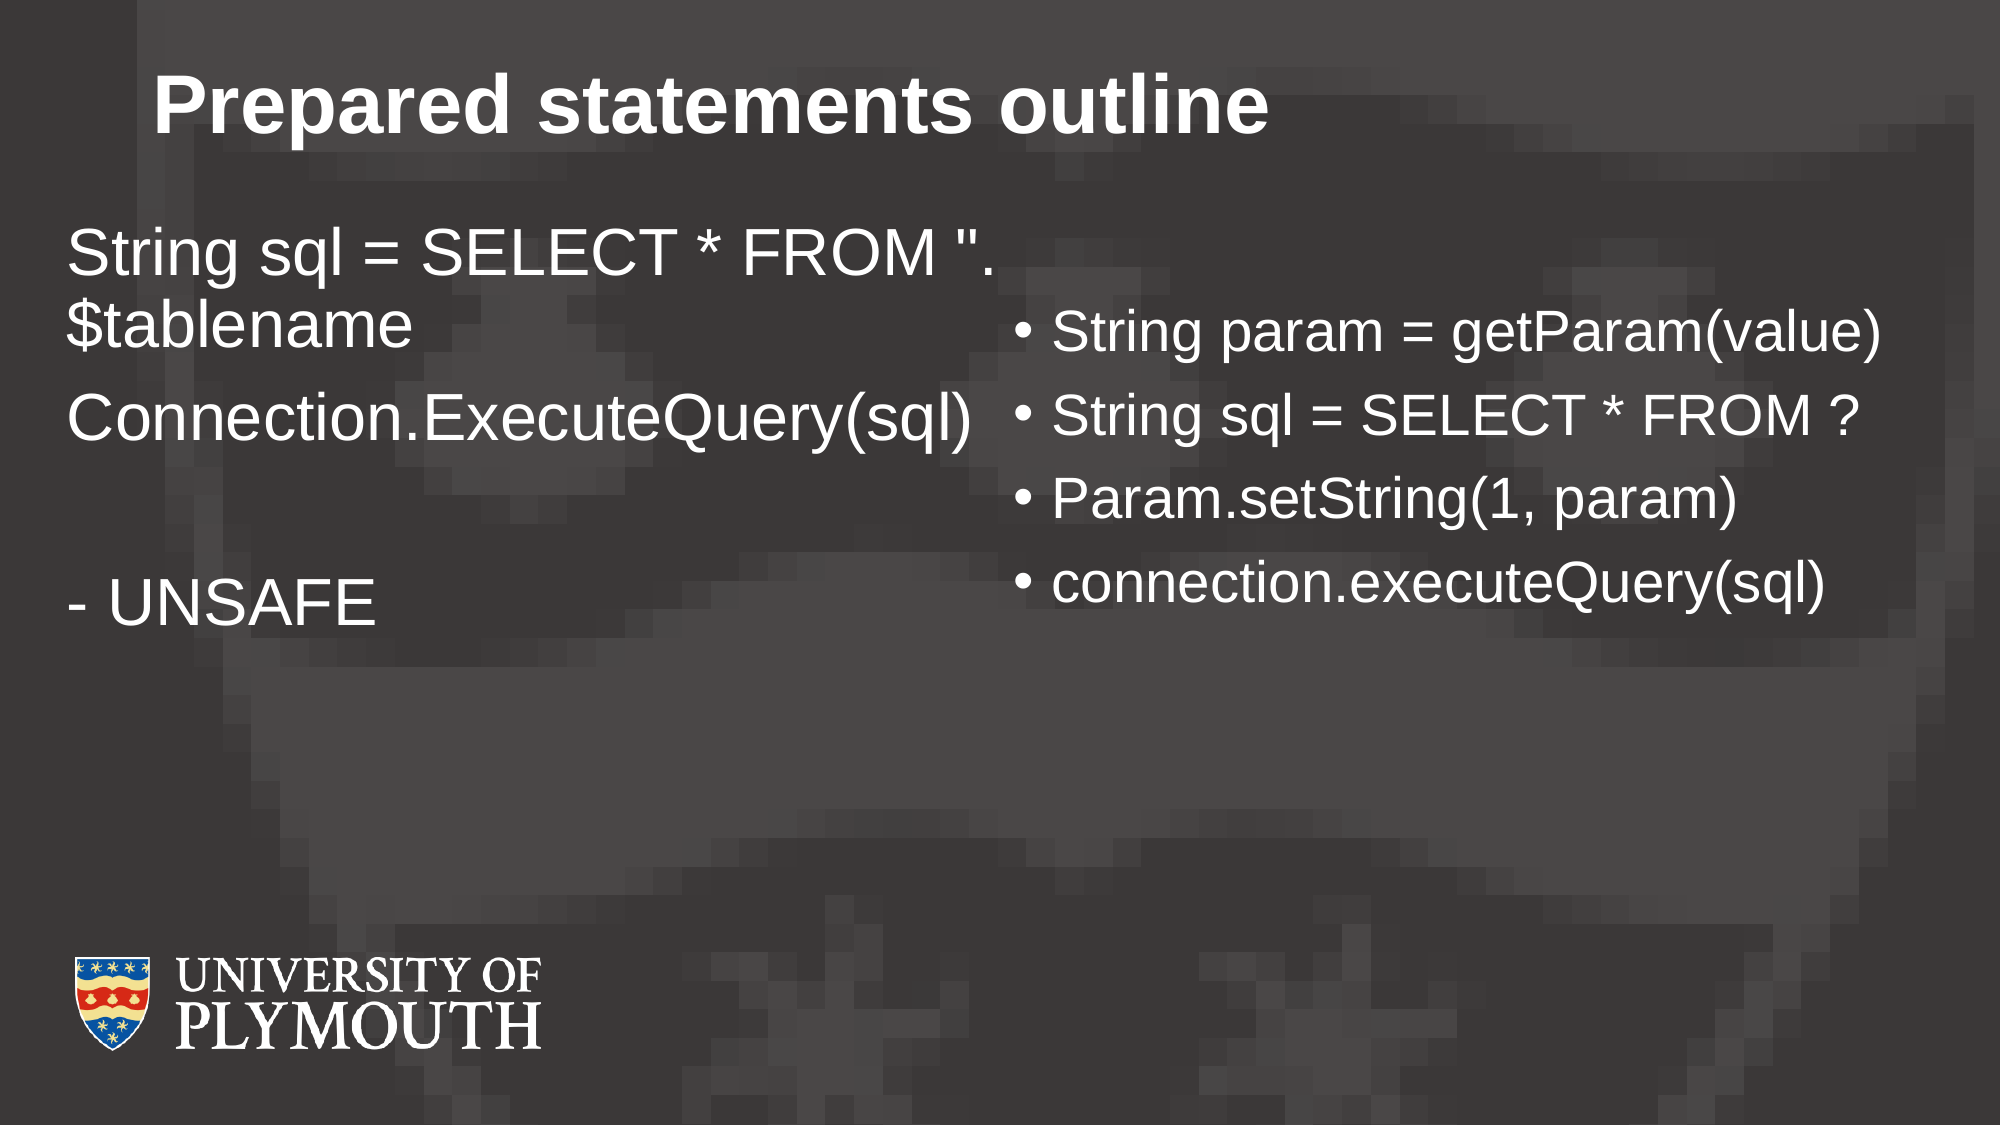

# Prepared statements outline
String sql = SELECT * FROM ".$tablename
Connection.ExecuteQuery(sql)

- UNSAFE

String param = getParam(value)
String sql = SELECT * FROM ?
Param.setString(1, param)
connection.executeQuery(sql)